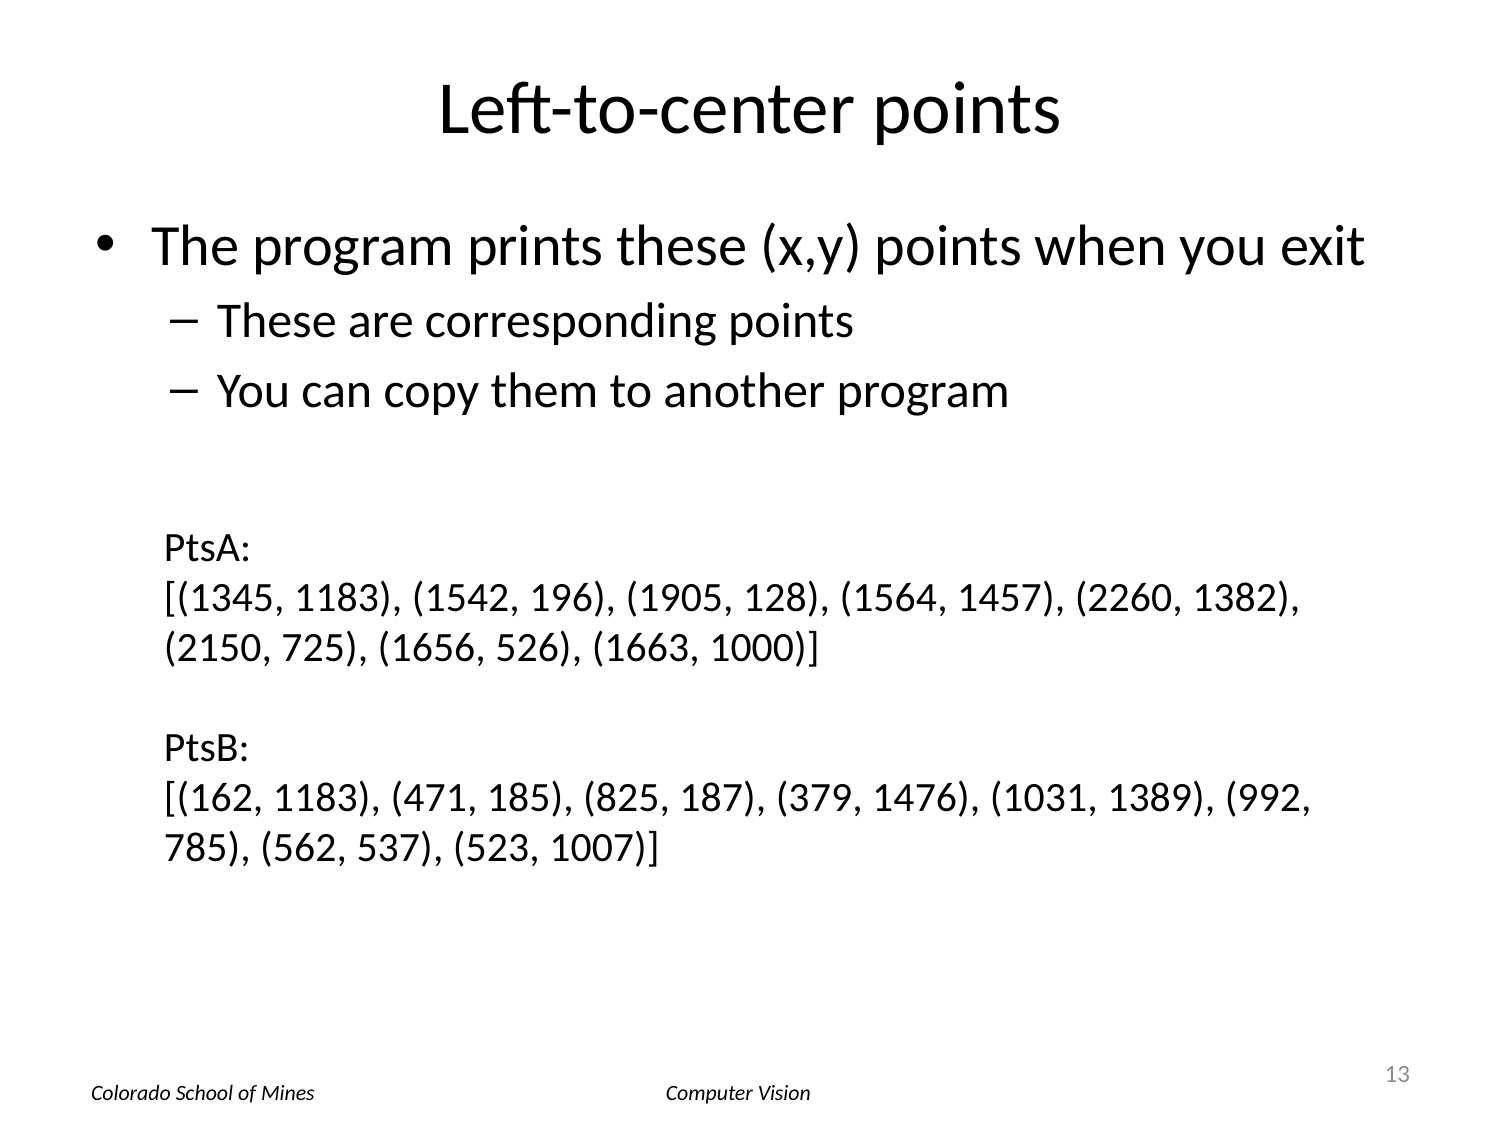

# Left-to-center points
The program prints these (x,y) points when you exit
These are corresponding points
You can copy them to another program
PtsA:
[(1345, 1183), (1542, 196), (1905, 128), (1564, 1457), (2260, 1382), (2150, 725), (1656, 526), (1663, 1000)]

PtsB:
[(162, 1183), (471, 185), (825, 187), (379, 1476), (1031, 1389), (992, 785), (562, 537), (523, 1007)]
13